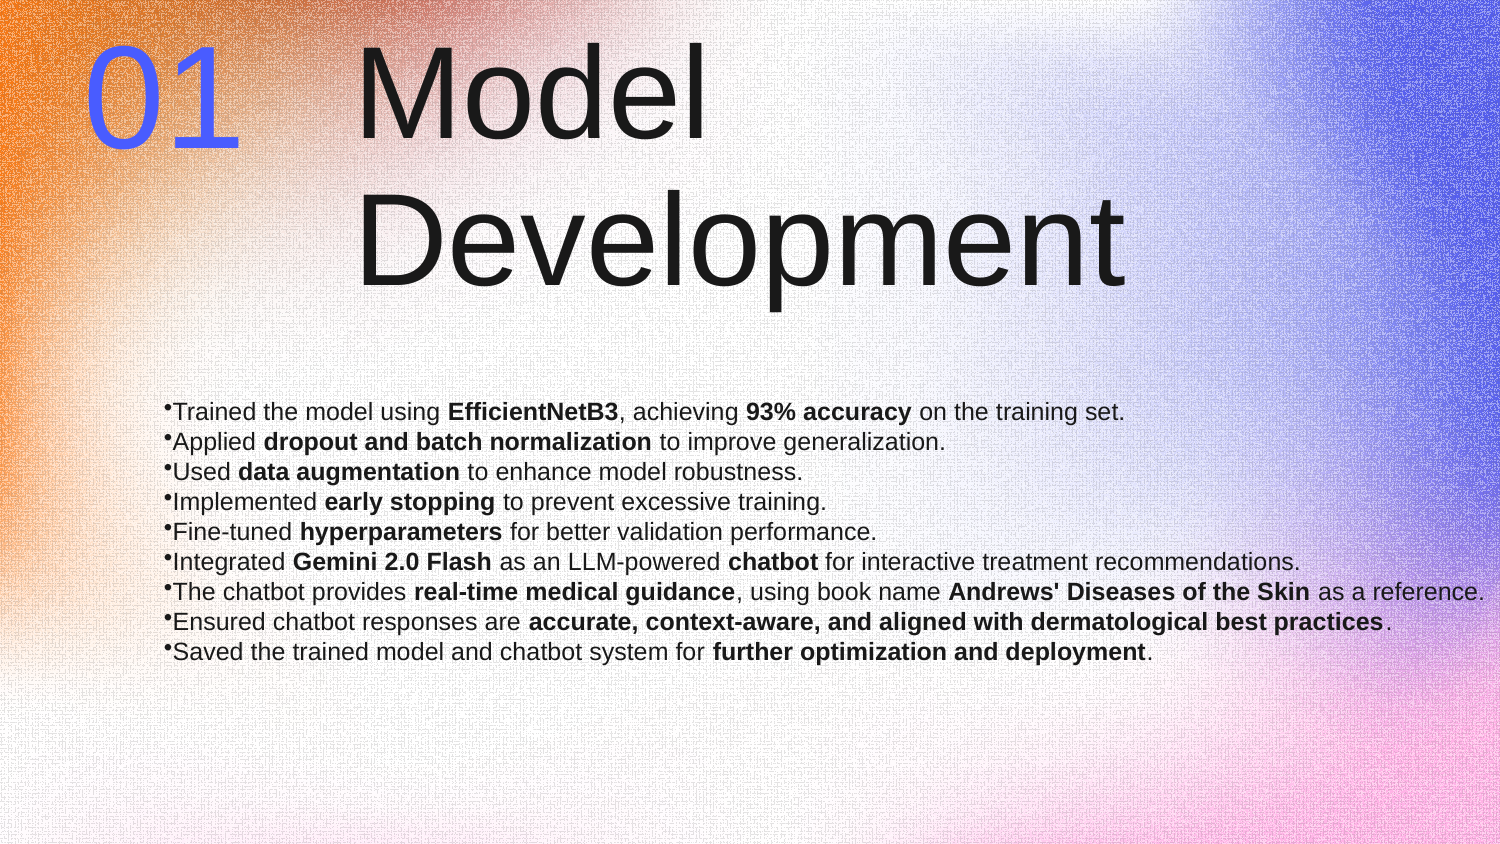

01
# Model Development

Trained the model using EfficientNetB3, achieving 93% accuracy on the training set.
Applied dropout and batch normalization to improve generalization.
Used data augmentation to enhance model robustness.
Implemented early stopping to prevent excessive training.
Fine-tuned hyperparameters for better validation performance.
Integrated Gemini 2.0 Flash as an LLM-powered chatbot for interactive treatment recommendations.
The chatbot provides real-time medical guidance, using book name Andrews' Diseases of the Skin as a reference.
Ensured chatbot responses are accurate, context-aware, and aligned with dermatological best practices.
Saved the trained model and chatbot system for further optimization and deployment.